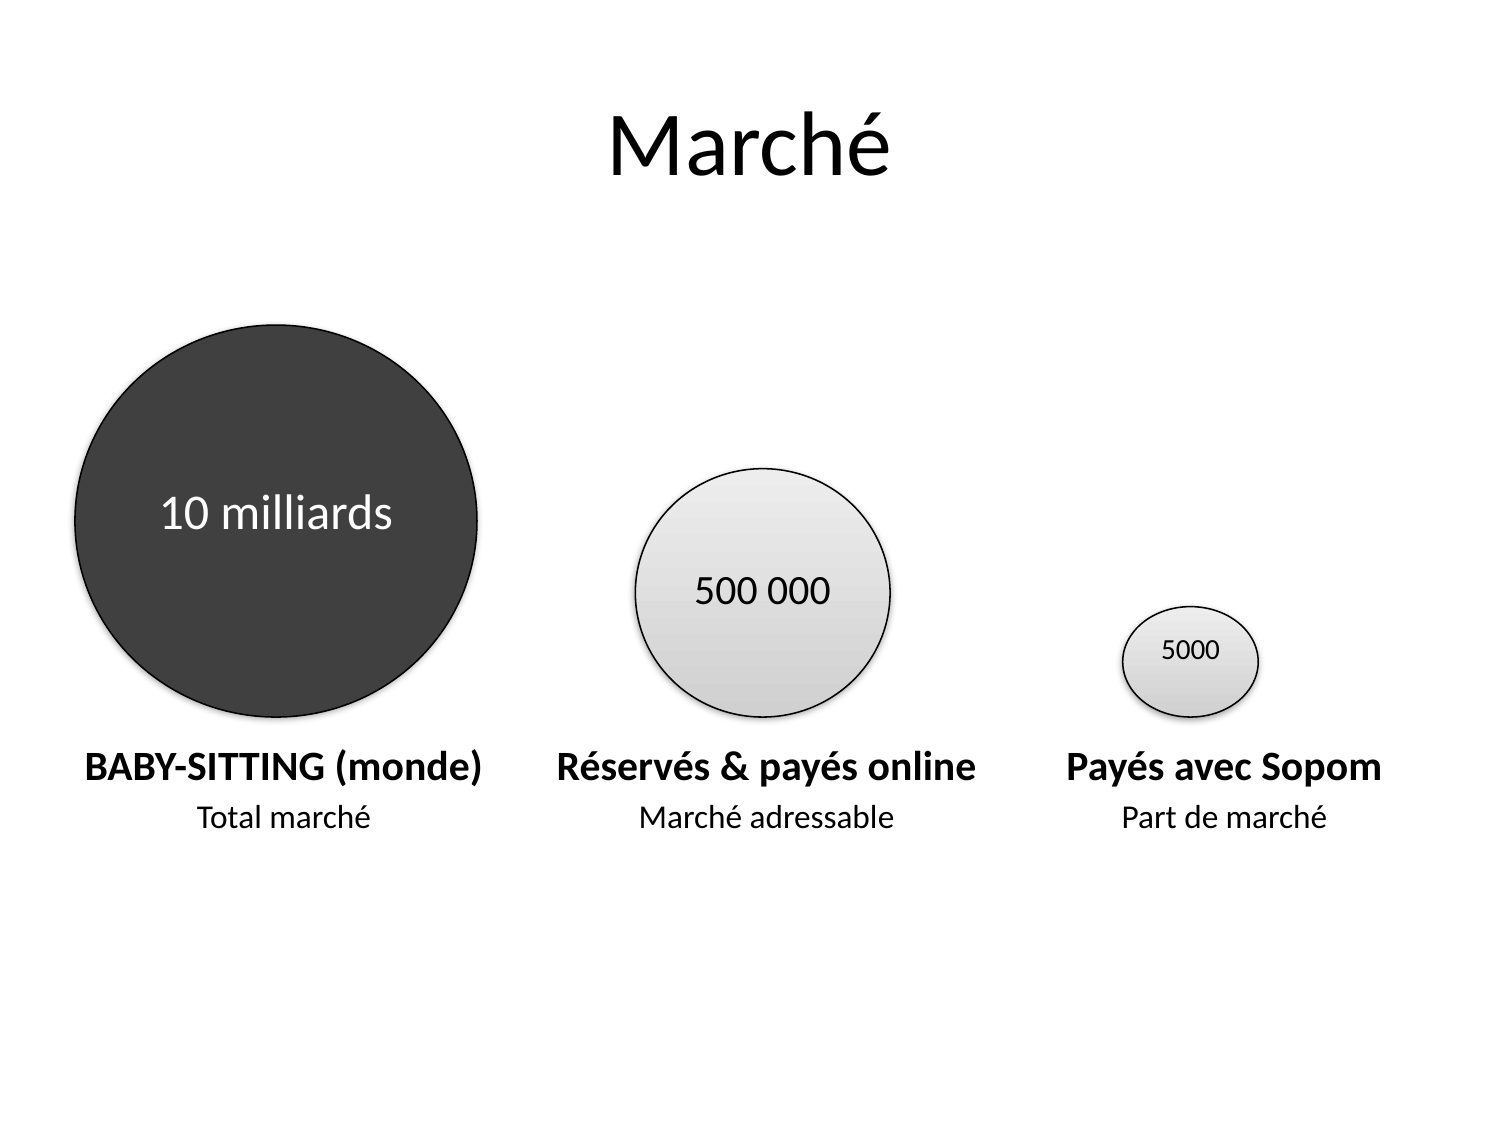

# Marché

10 milliards

500 000
5000
BABY-SITTING (monde)
Total marché

Réservés & payés online
Marché adressable

Payés avec Sopom
Part de marché